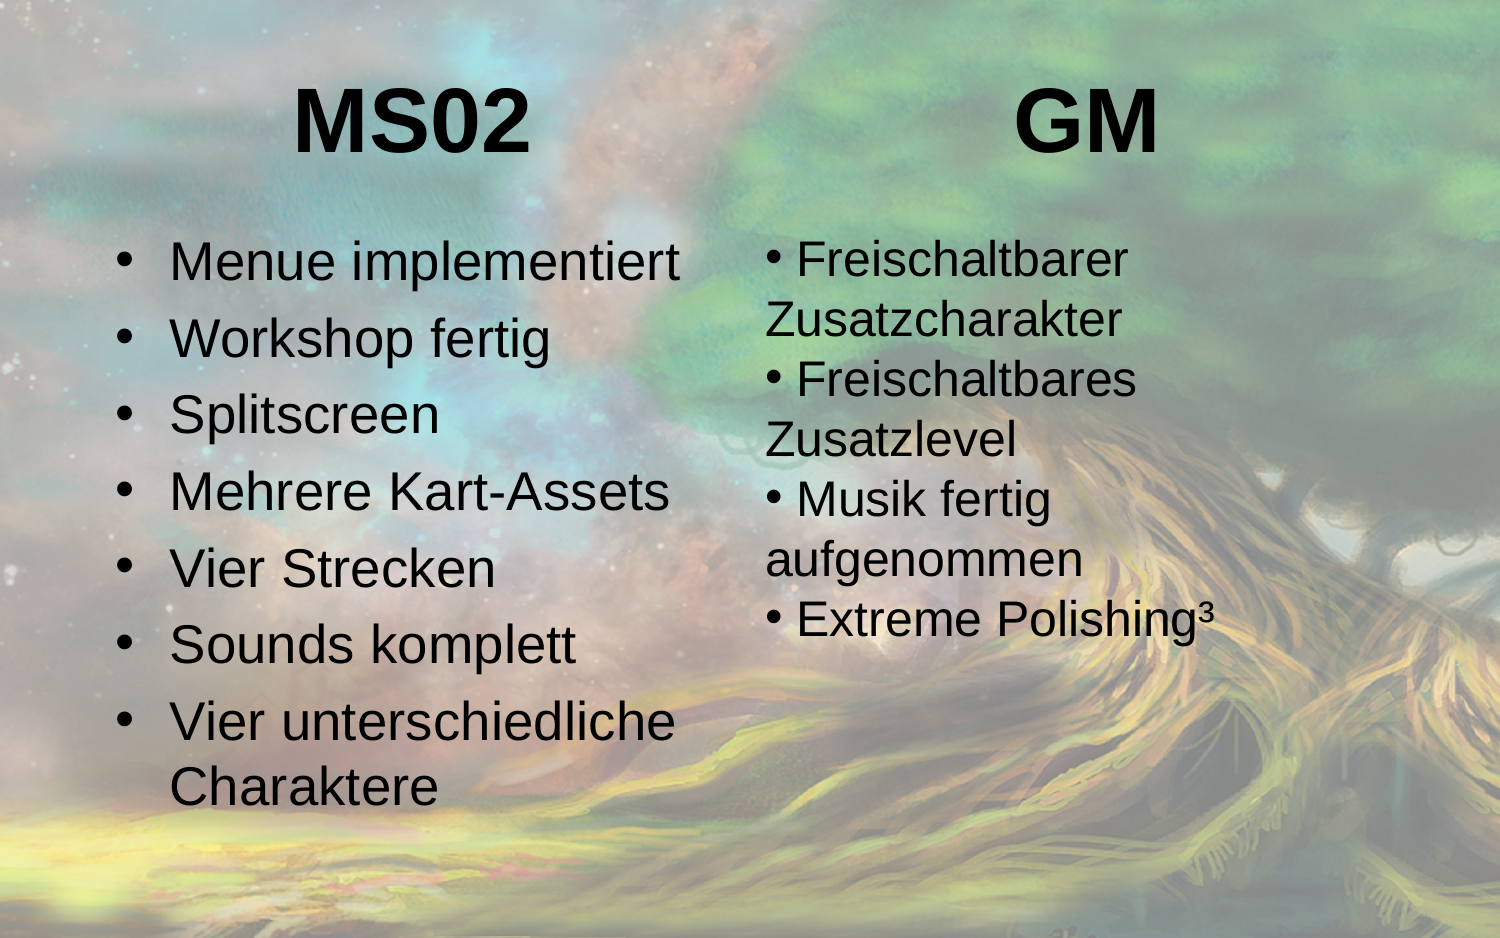

GM
# MS02
Menue implementiert
Workshop fertig
Splitscreen
Mehrere Kart-Assets
Vier Strecken
Sounds komplett
Vier unterschiedliche Charaktere
 Freischaltbarer Zusatzcharakter
 Freischaltbares Zusatzlevel
 Musik fertig aufgenommen
 Extreme Polishing³